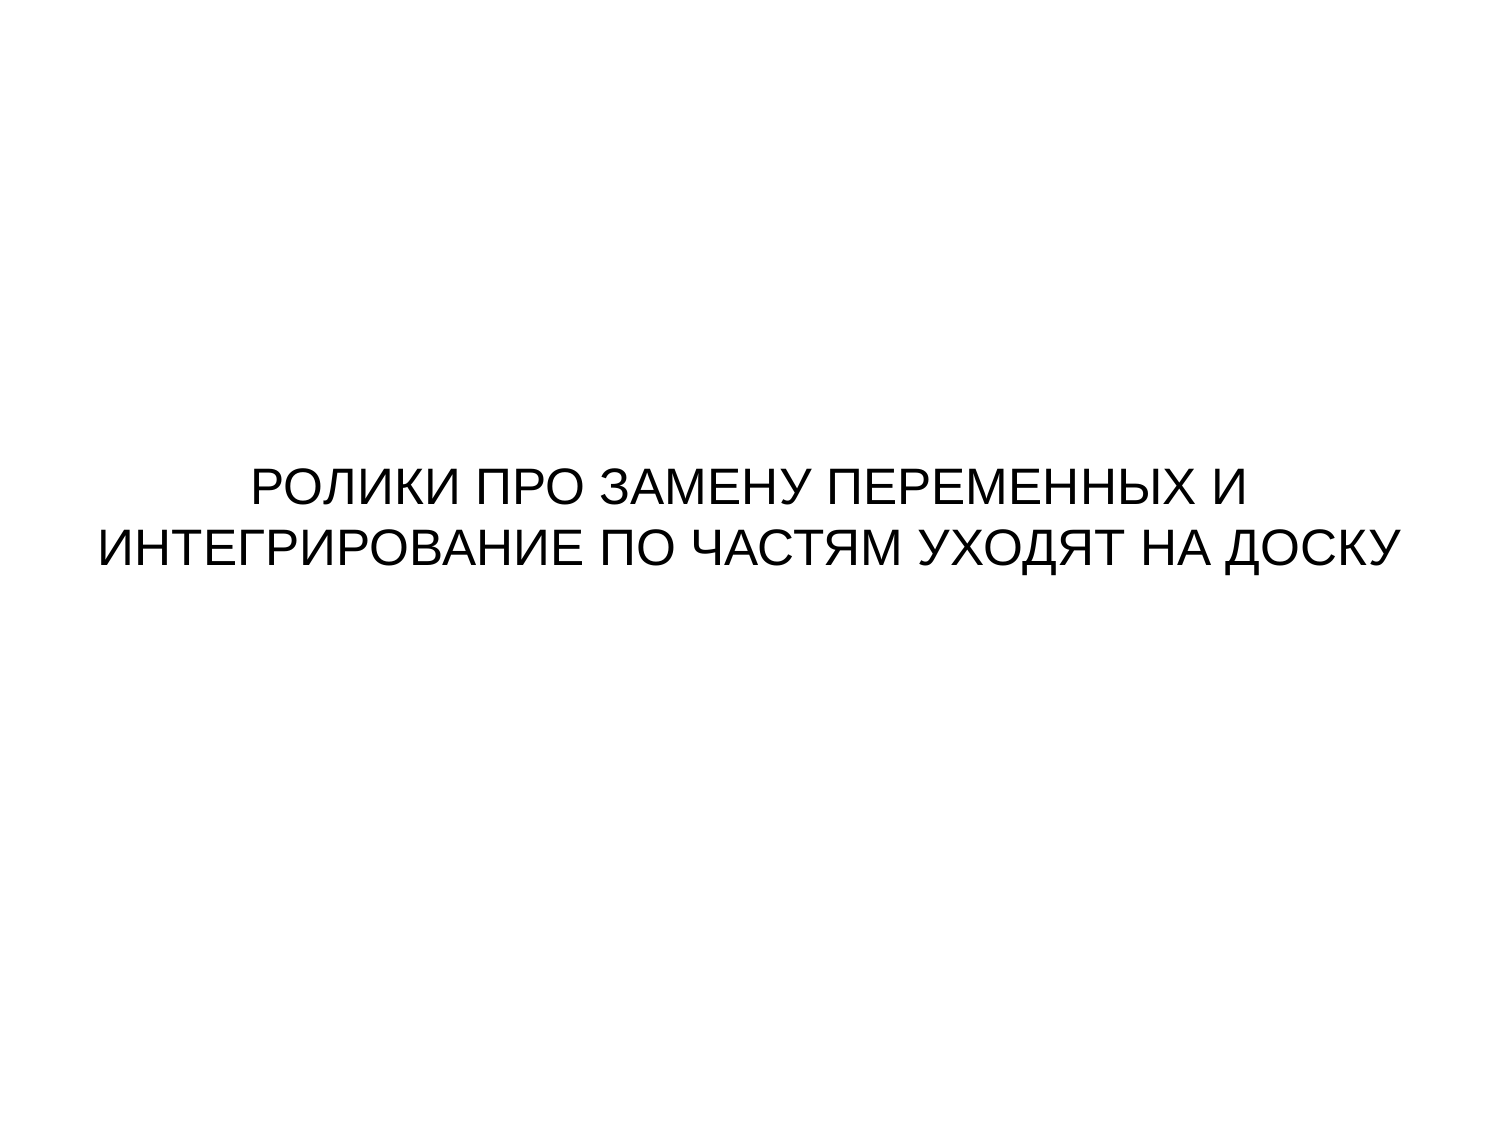

# РОЛИКИ ПРО ЗАМЕНУ ПЕРЕМЕННЫХ И ИНТЕГРИРОВАНИЕ ПО ЧАСТЯМ УХОДЯТ НА ДОСКУ